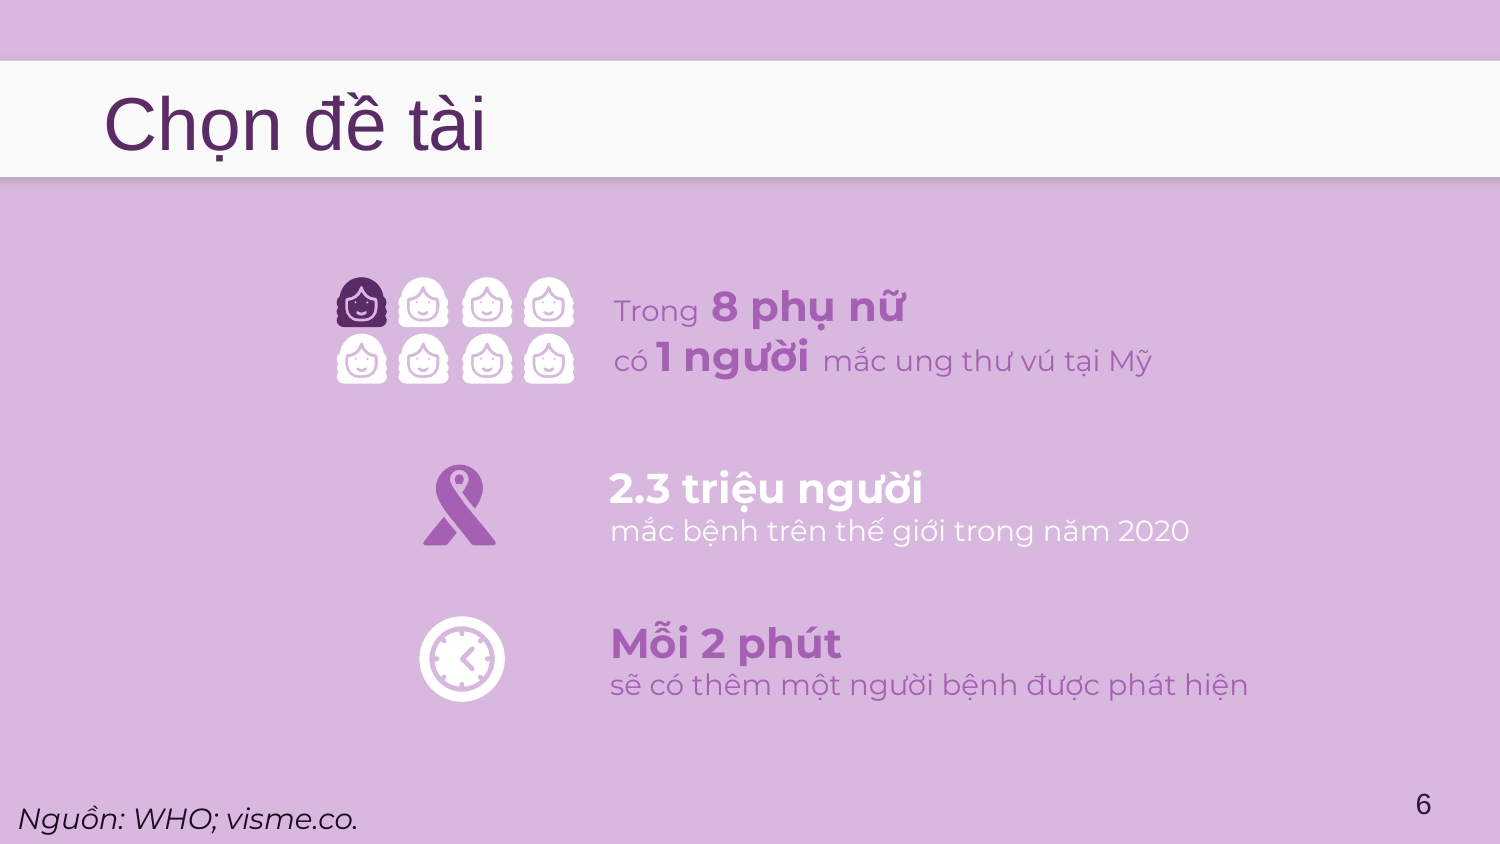

# Chọn đề tài
Trong 8 phụ nữ
có 1 người mắc ung thư vú tại Mỹ

2.3 triệu người
mắc bệnh trên thế giới trong năm 2020

Mỗi 2 phút
sẽ có thêm một người bệnh được phát hiện

6
Nguồn: WHO; visme.co.